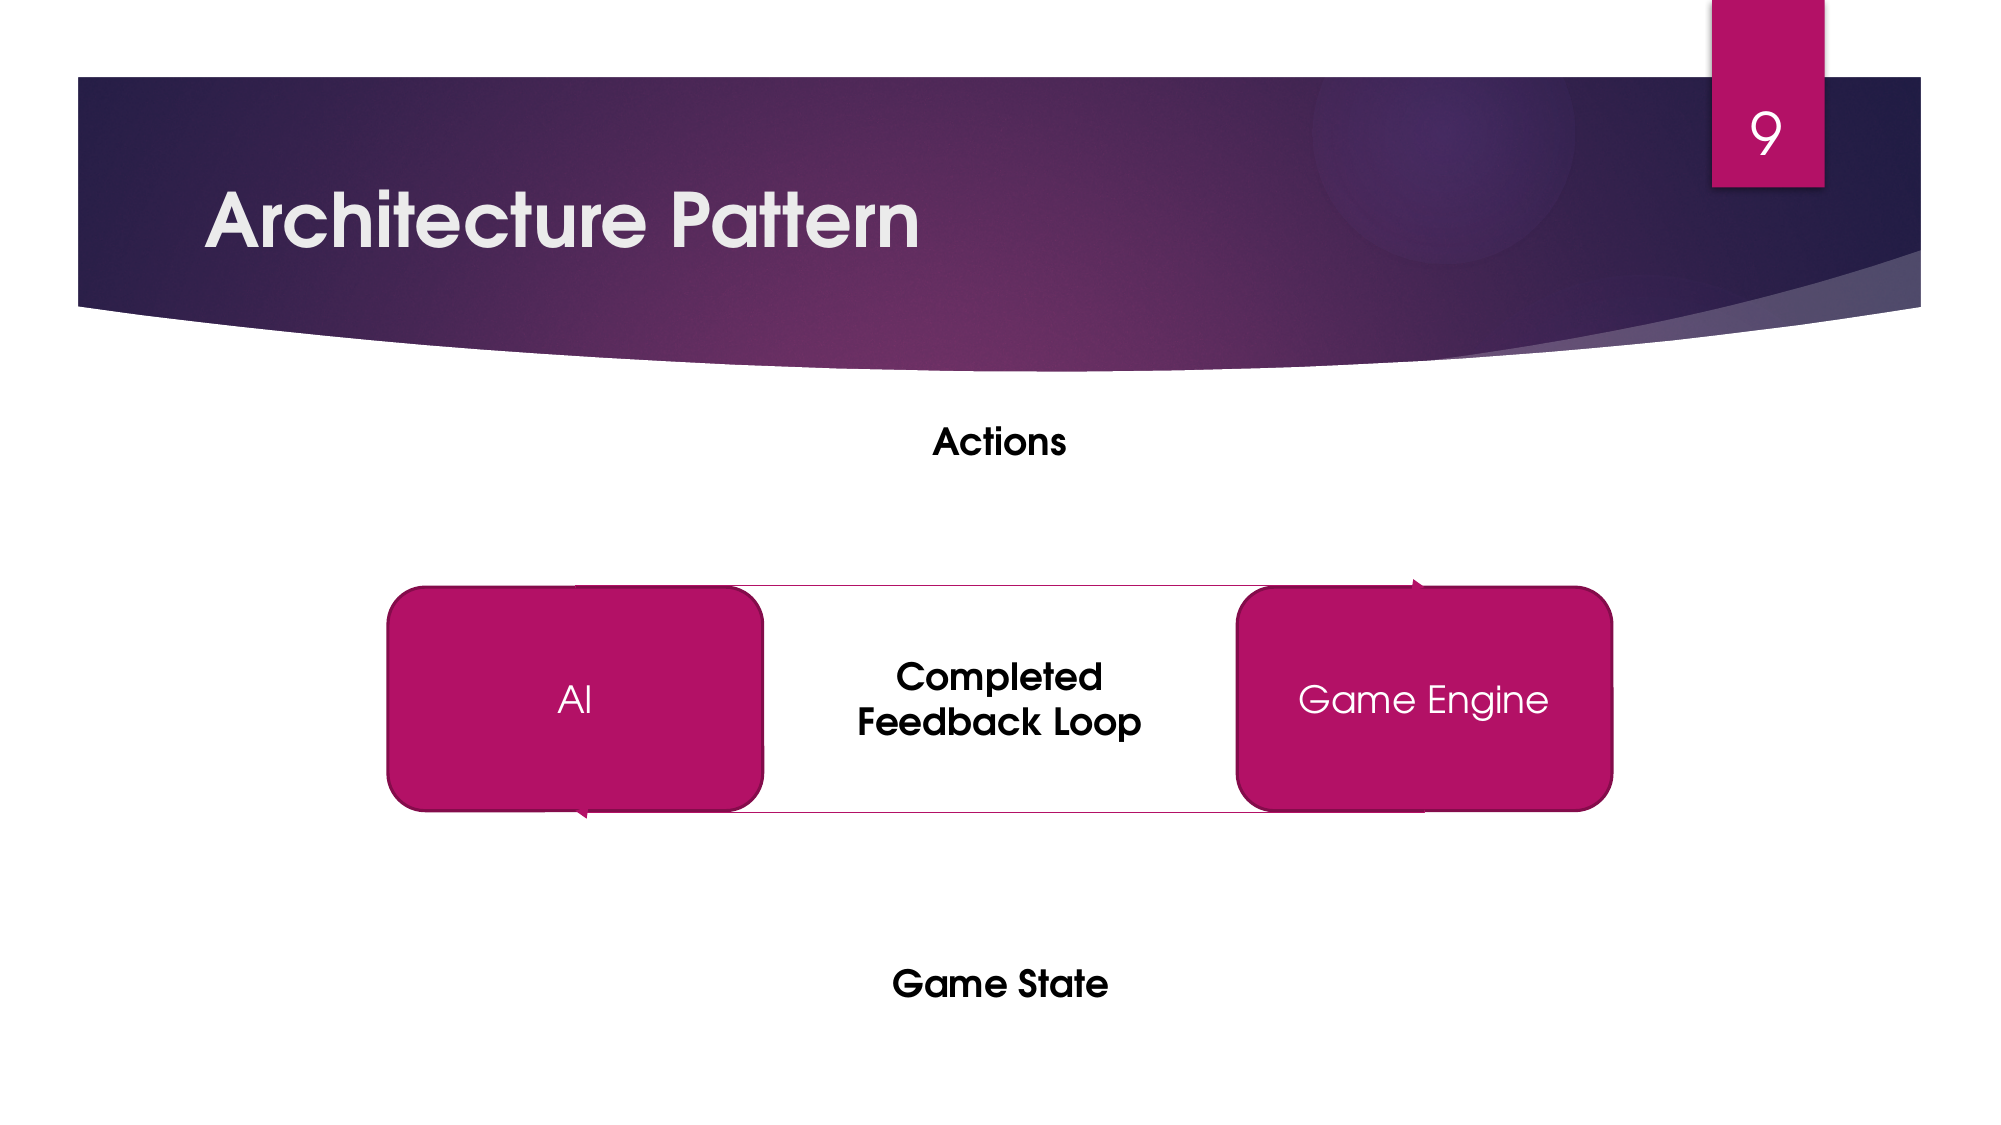

9
# Architecture Pattern
Actions
AI
Game Engine
Completed Feedback Loop
Game State